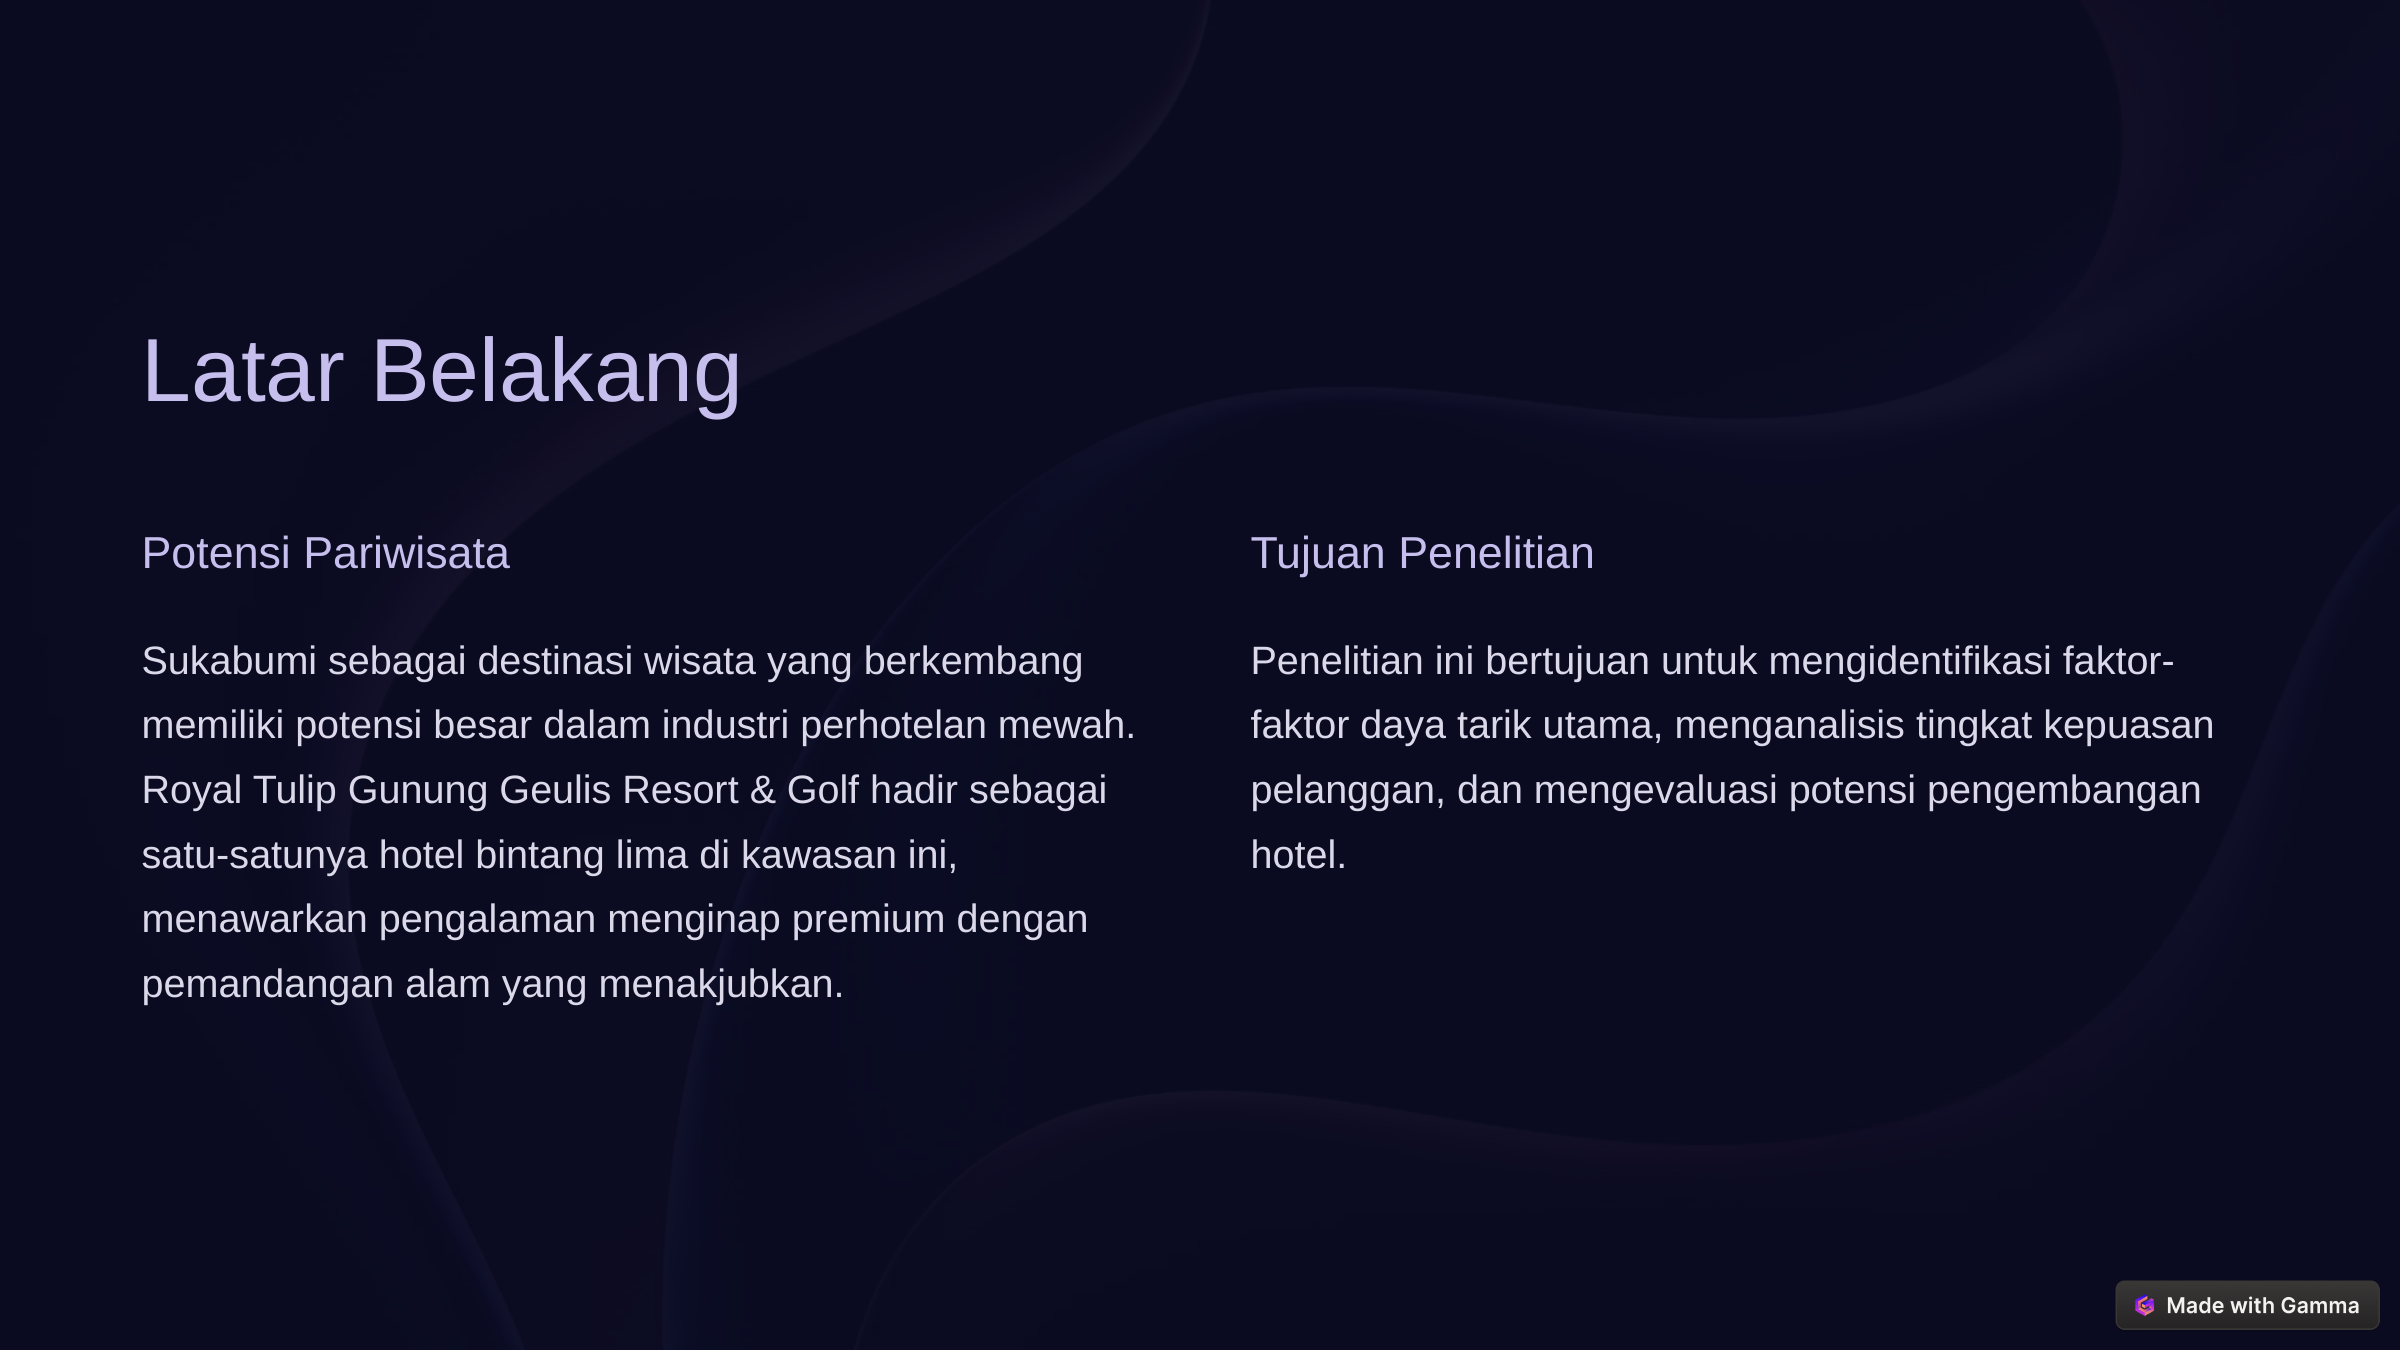

Latar Belakang
Potensi Pariwisata
Tujuan Penelitian
Sukabumi sebagai destinasi wisata yang berkembang memiliki potensi besar dalam industri perhotelan mewah. Royal Tulip Gunung Geulis Resort & Golf hadir sebagai satu-satunya hotel bintang lima di kawasan ini, menawarkan pengalaman menginap premium dengan pemandangan alam yang menakjubkan.
Penelitian ini bertujuan untuk mengidentifikasi faktor-faktor daya tarik utama, menganalisis tingkat kepuasan pelanggan, dan mengevaluasi potensi pengembangan hotel.